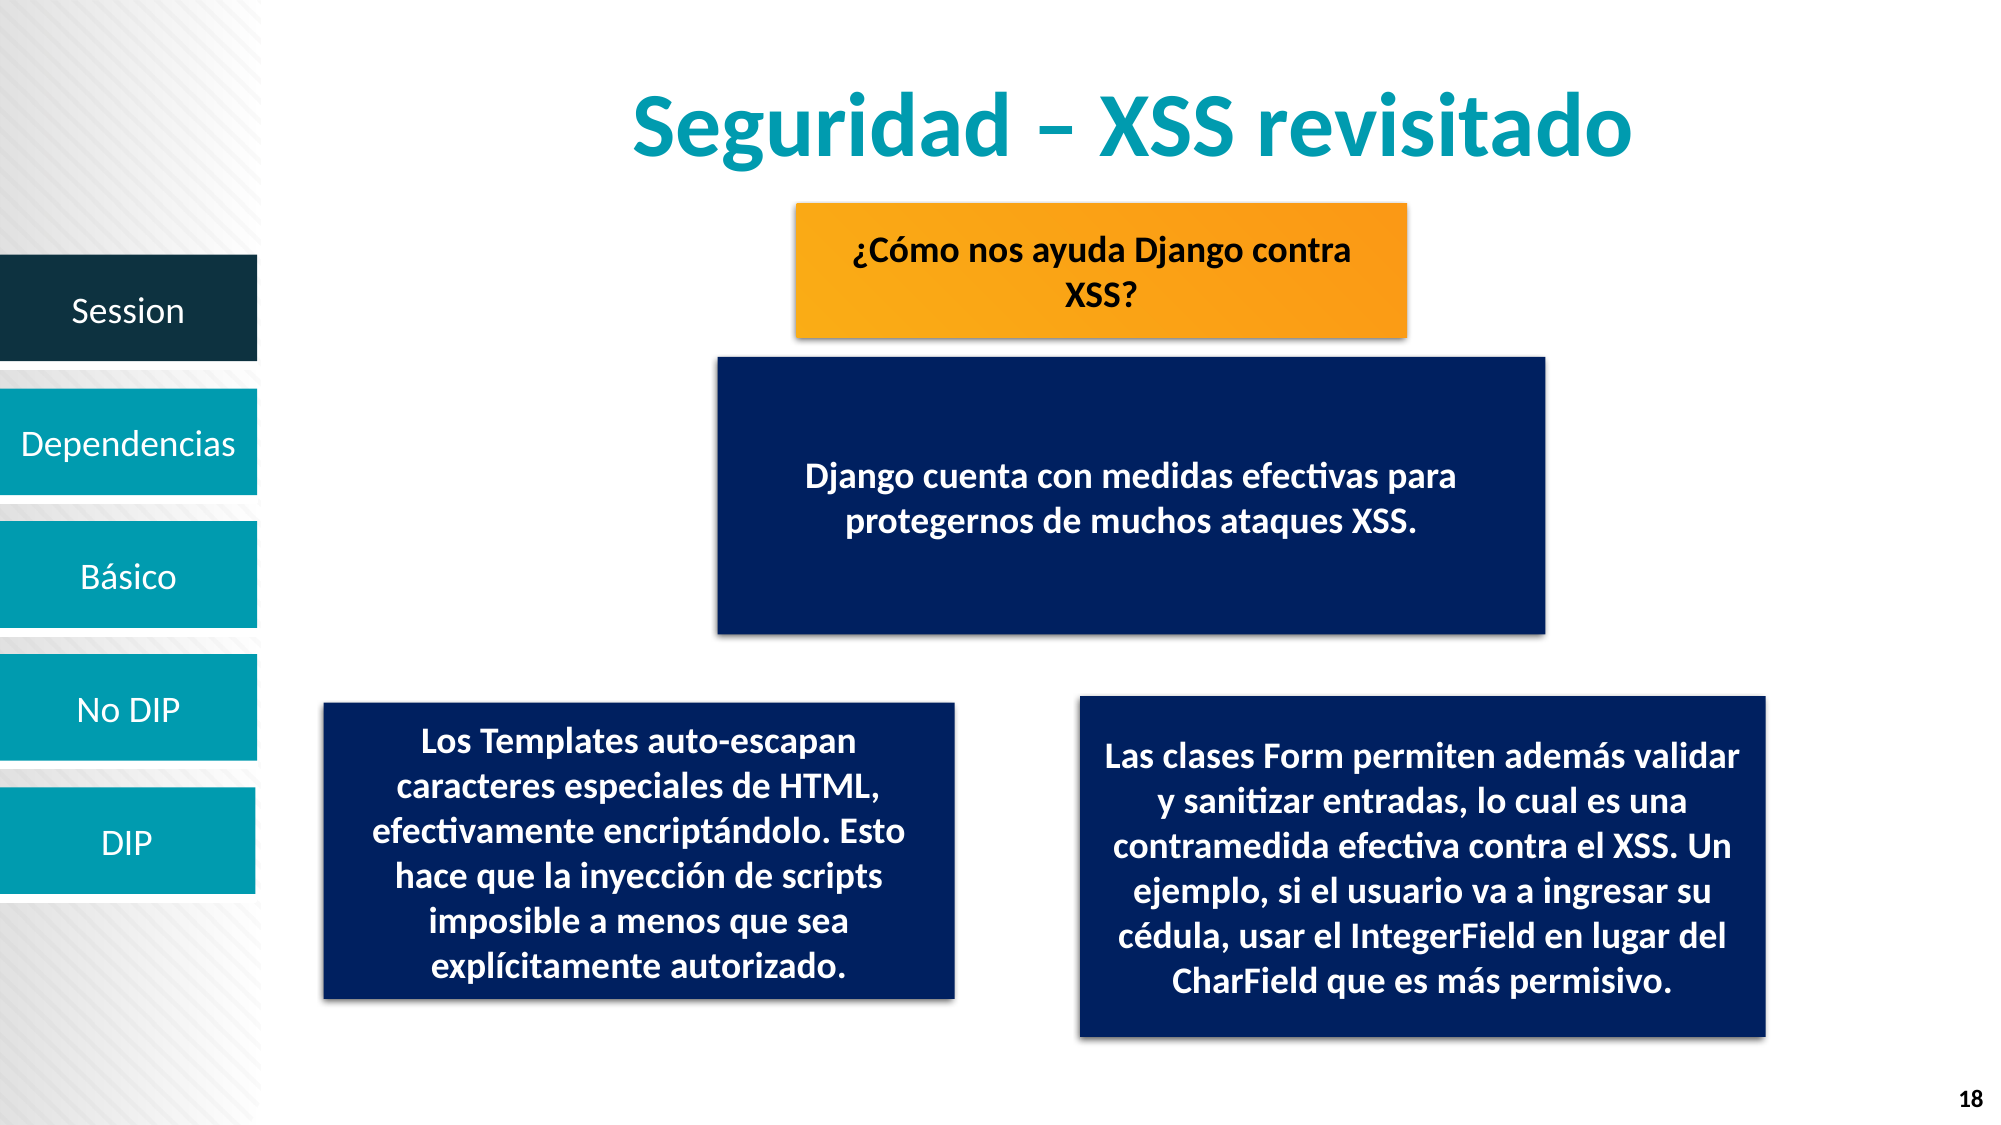

# Seguridad – XSS revisitado
¿Cómo nos ayuda Django contra XSS?
Django cuenta con medidas efectivas para protegernos de muchos ataques XSS.
Las clases Form permiten además validar y sanitizar entradas, lo cual es una contramedida efectiva contra el XSS. Un ejemplo, si el usuario va a ingresar su cédula, usar el IntegerField en lugar del CharField que es más permisivo.
Los Templates auto-escapan caracteres especiales de HTML, efectivamente encriptándolo. Esto hace que la inyección de scripts imposible a menos que sea explícitamente autorizado.
18